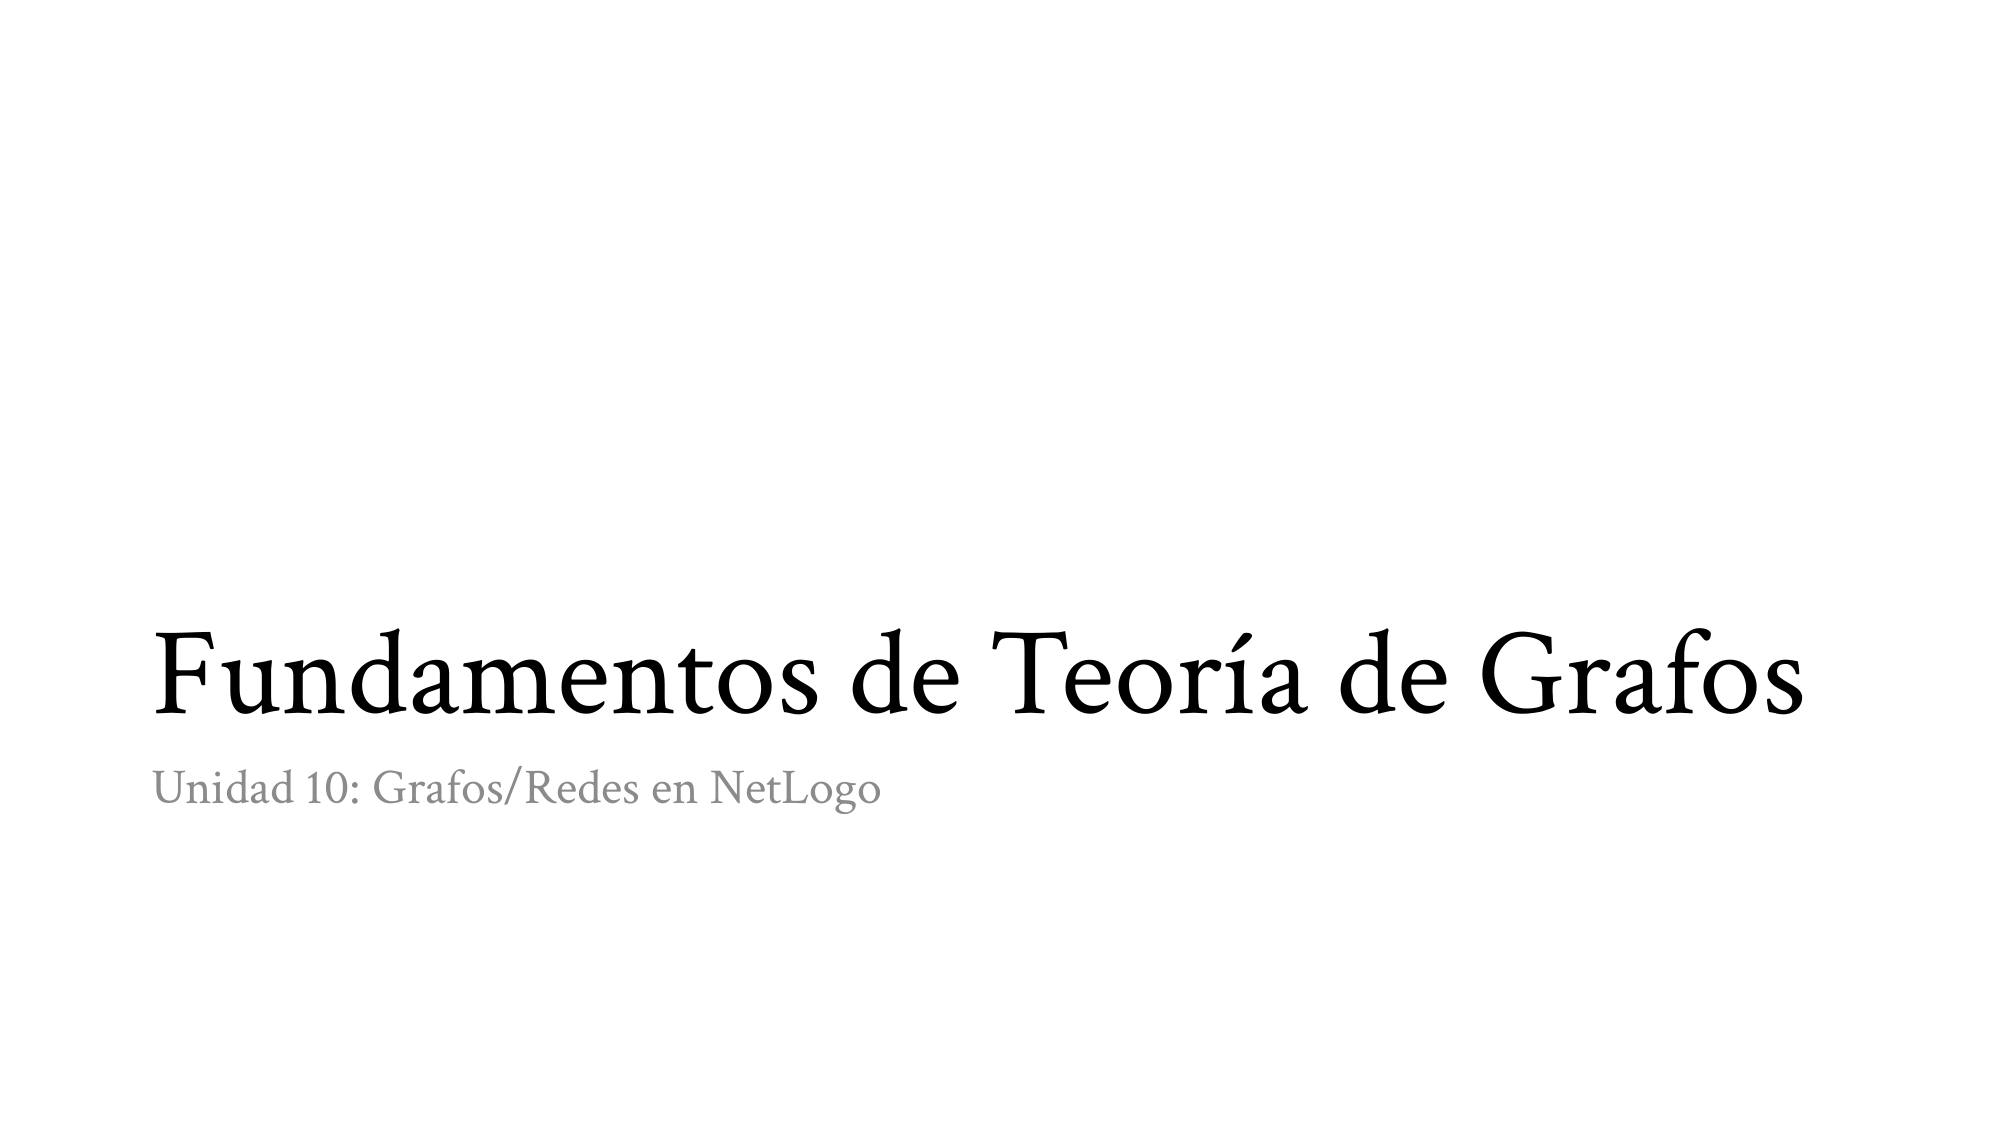

# Fundamentos de Teoría de Grafos
Unidad 10: Grafos/Redes en NetLogo